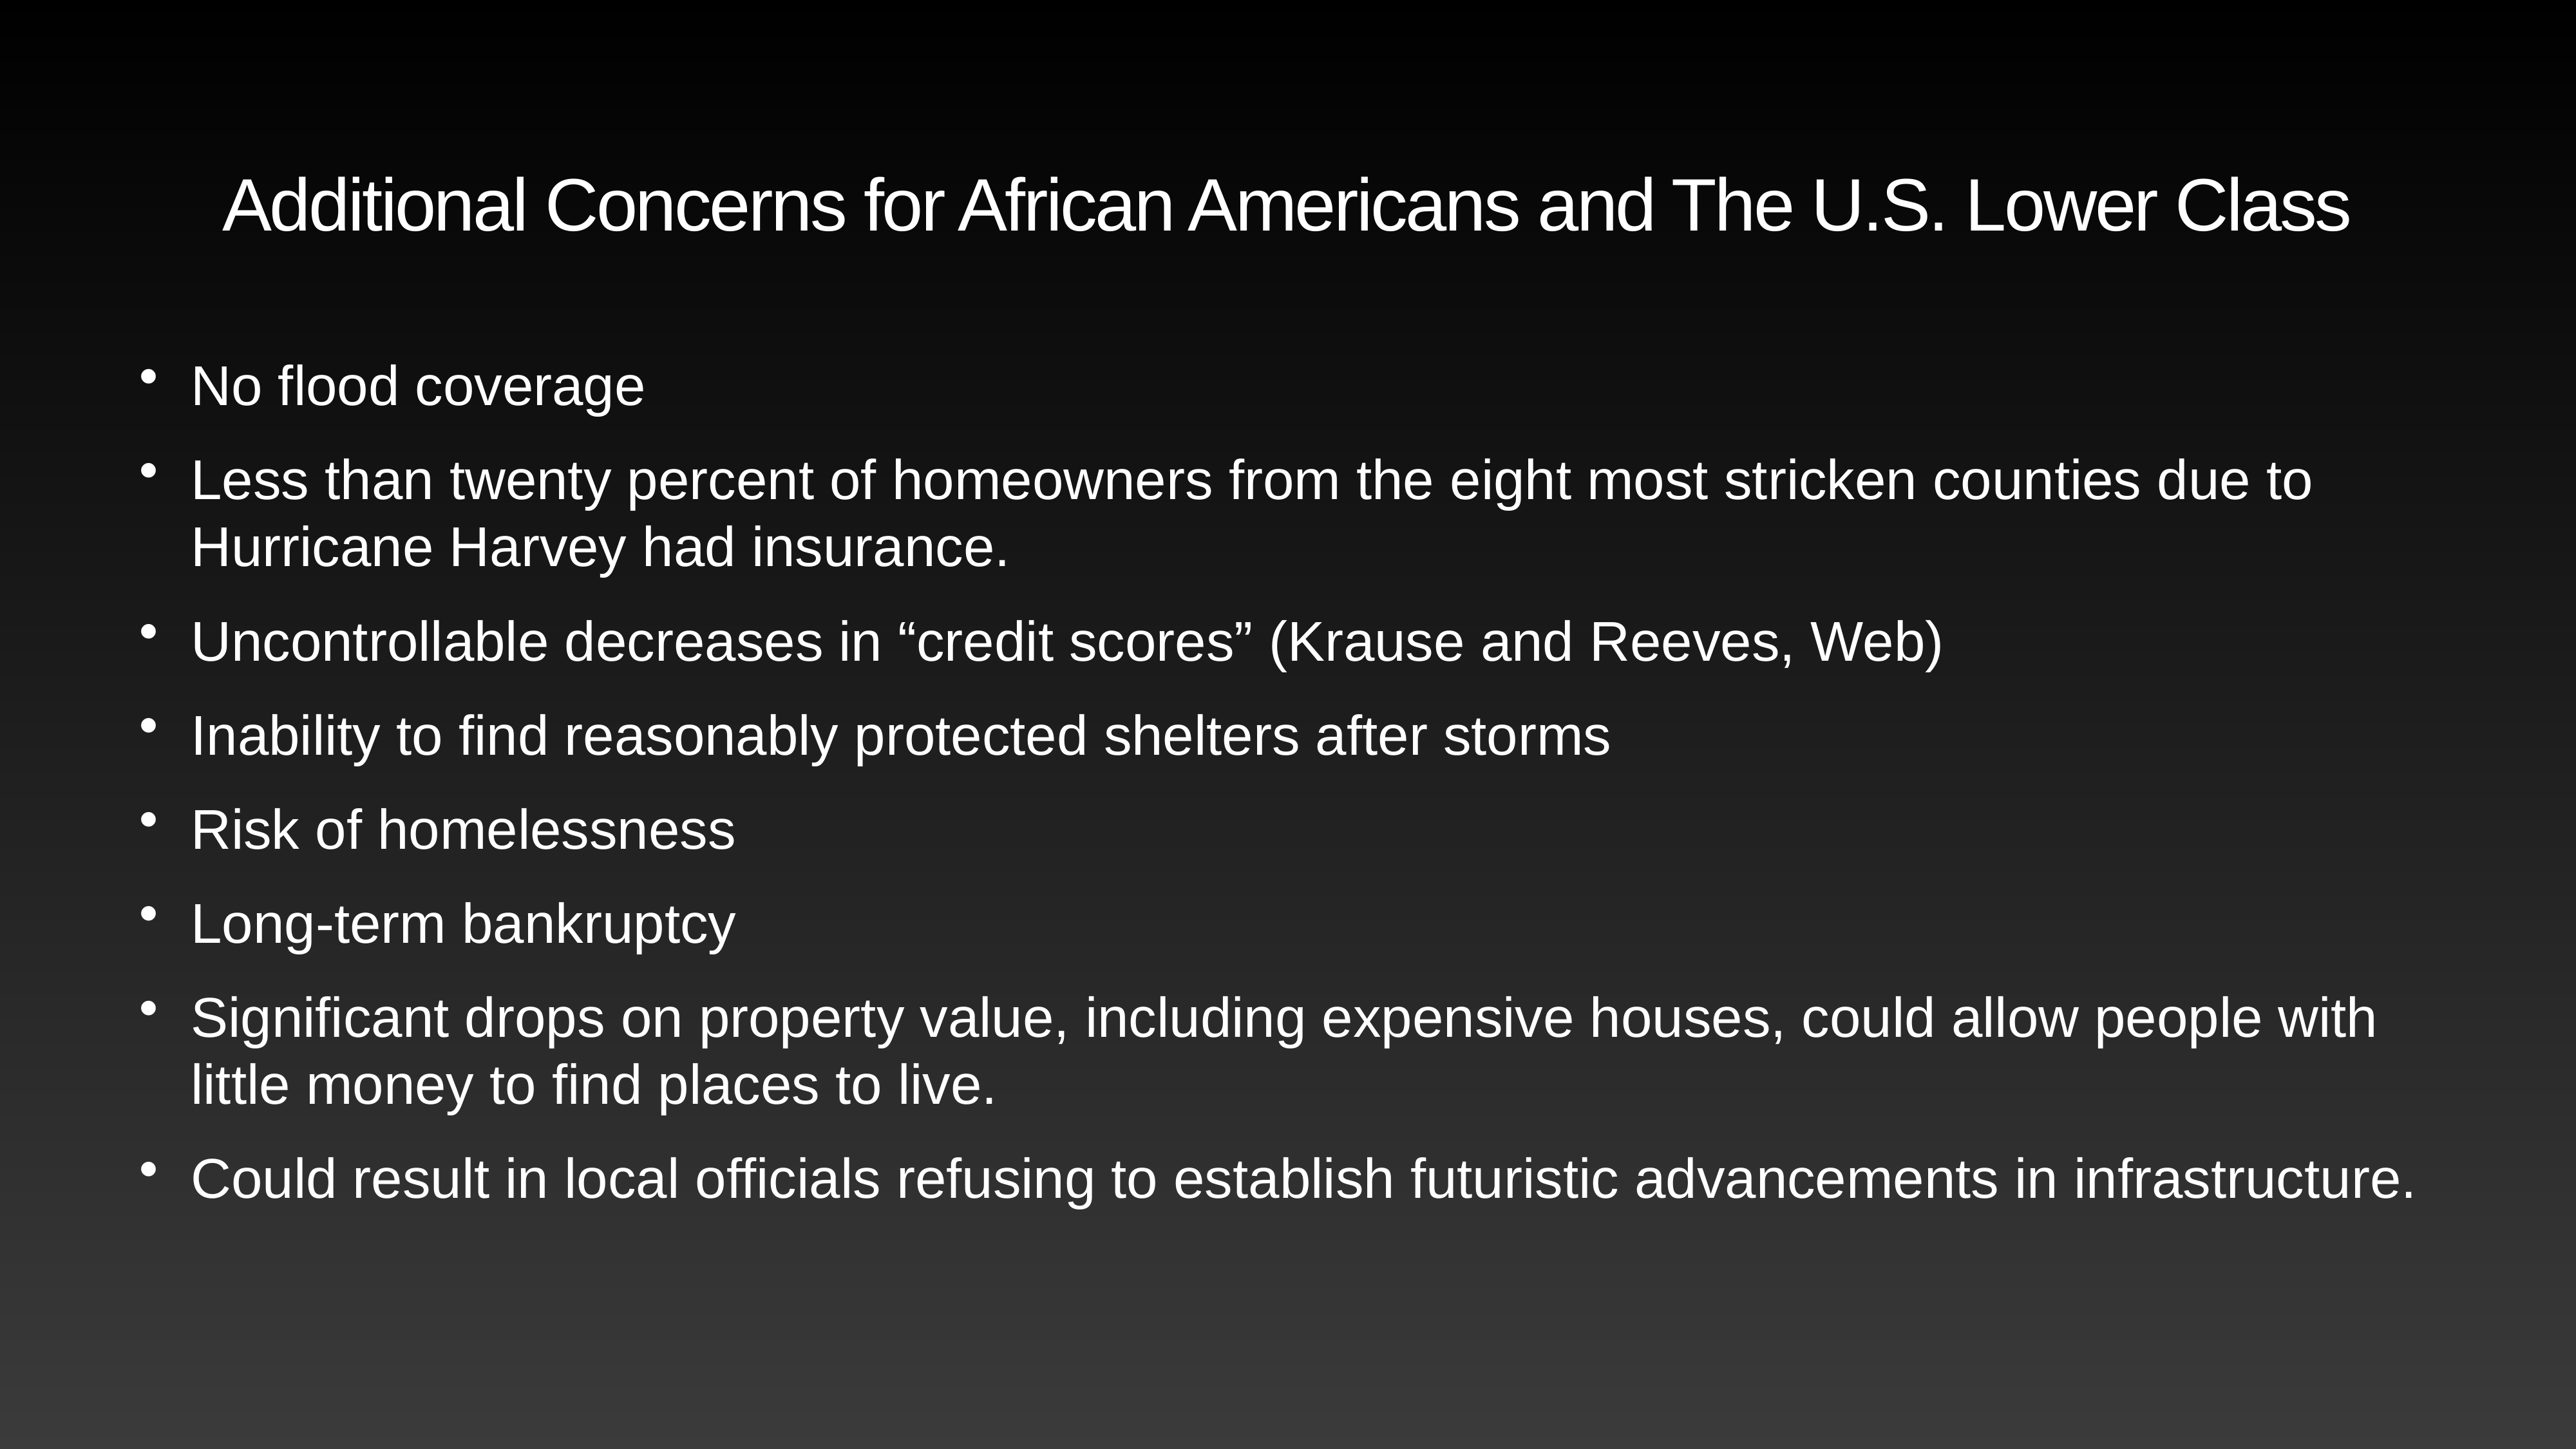

# Additional Concerns for African Americans and The U.S. Lower Class
No flood coverage
Less than twenty percent of homeowners from the eight most stricken counties due to Hurricane Harvey had insurance.
Uncontrollable decreases in “credit scores” (Krause and Reeves, Web)
Inability to find reasonably protected shelters after storms
Risk of homelessness
Long-term bankruptcy
Significant drops on property value, including expensive houses, could allow people with little money to find places to live.
Could result in local officials refusing to establish futuristic advancements in infrastructure.